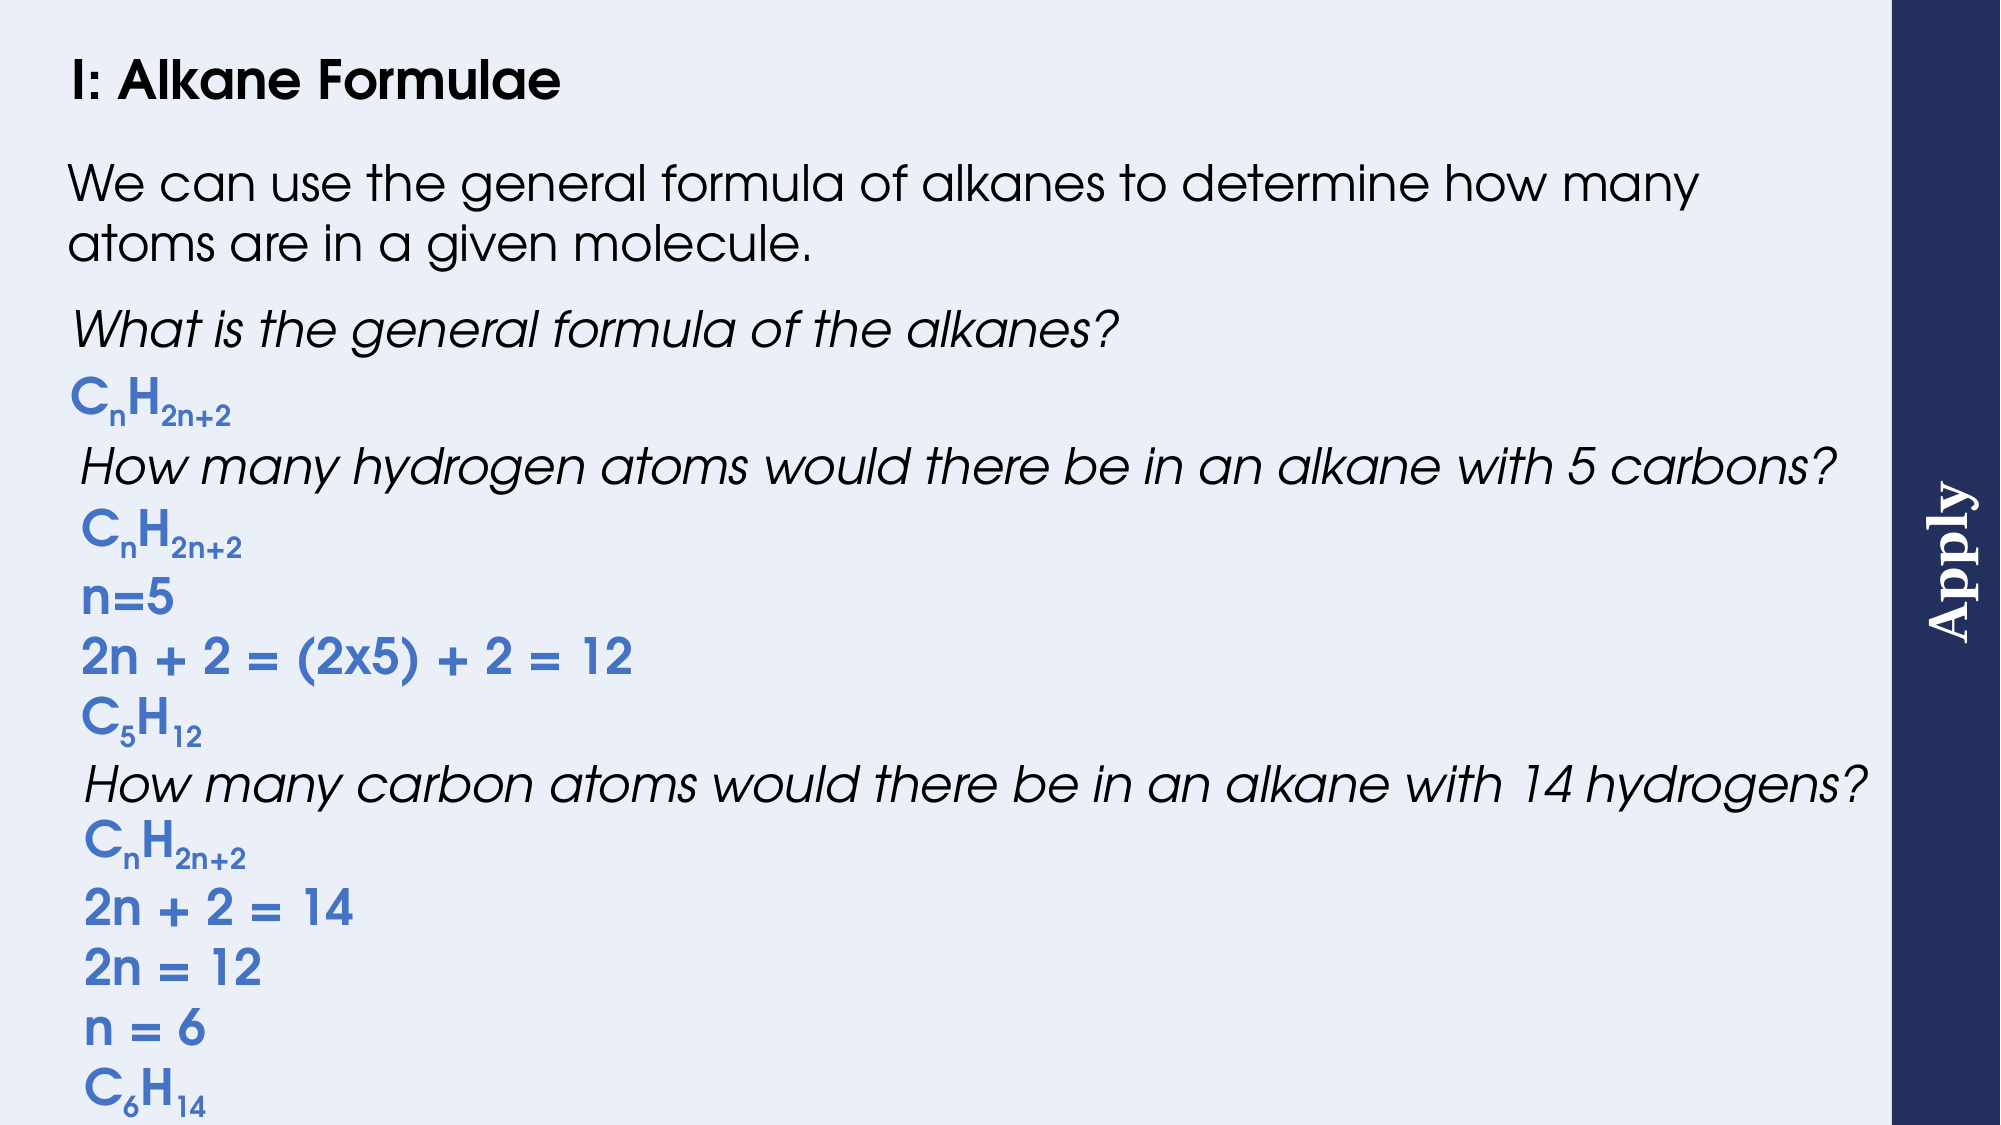

I: Alkane Formulae
We can use the general formula of alkanes to determine how many atoms are in a given molecule.
What is the general formula of the alkanes?
CnH2n+2
How many hydrogen atoms would there be in an alkane with 5 carbons?
CnH2n+2
n=5
2n + 2 = (2x5) + 2 = 12
C5H12
How many carbon atoms would there be in an alkane with 14 hydrogens?
CnH2n+2
2n + 2 = 14
2n = 12
n = 6
C6H14